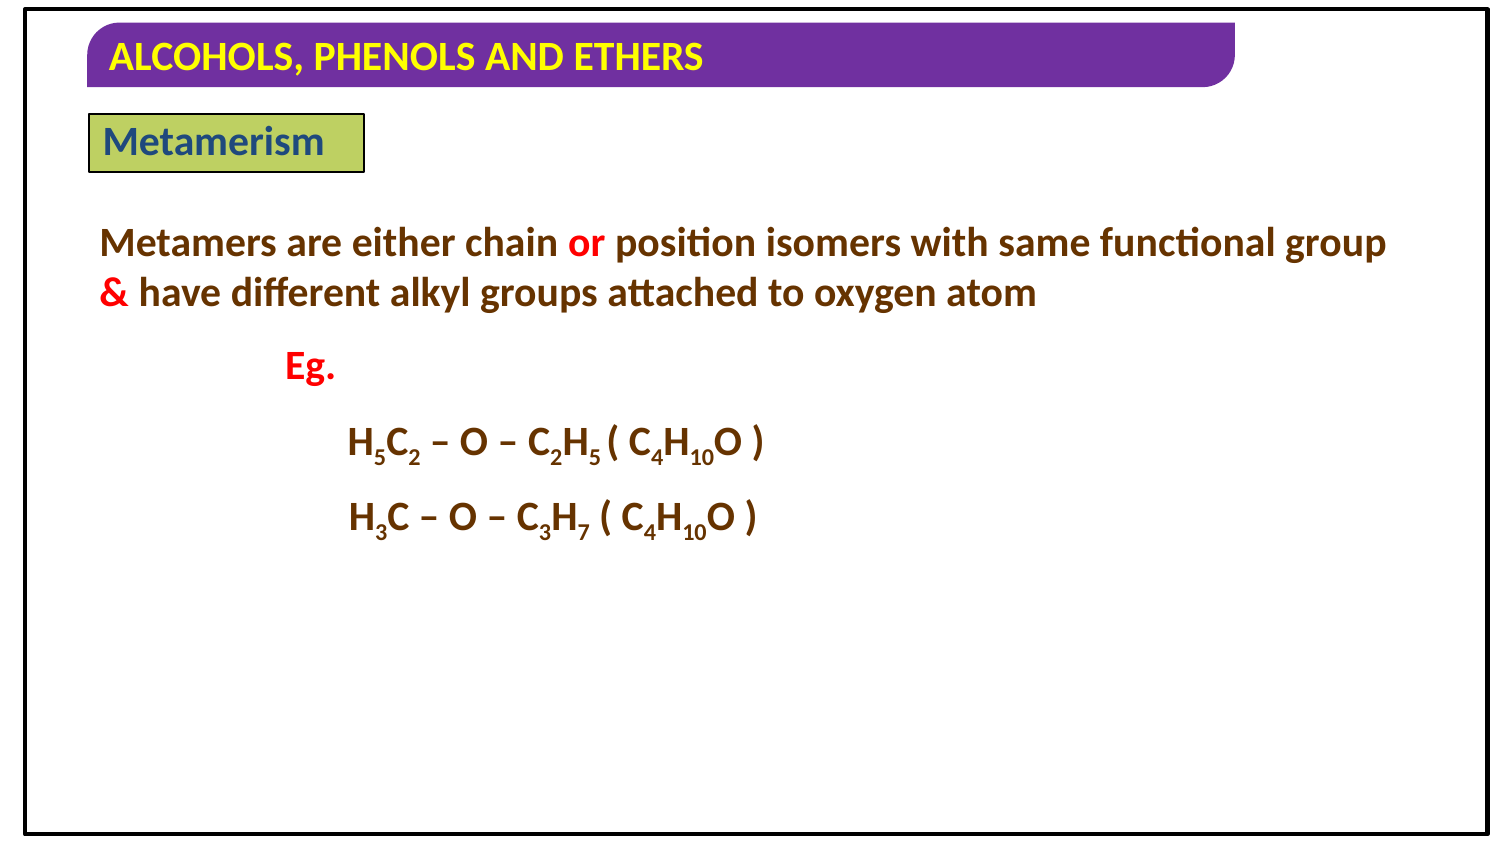

Metamerism

Metamers are either chain or position isomers with same functional group & have different alkyl groups attached to oxygen atom
Eg.
H5C2 – O – C2H5 ( C4H10O )
H3C – O – C3H7 ( C4H10O )